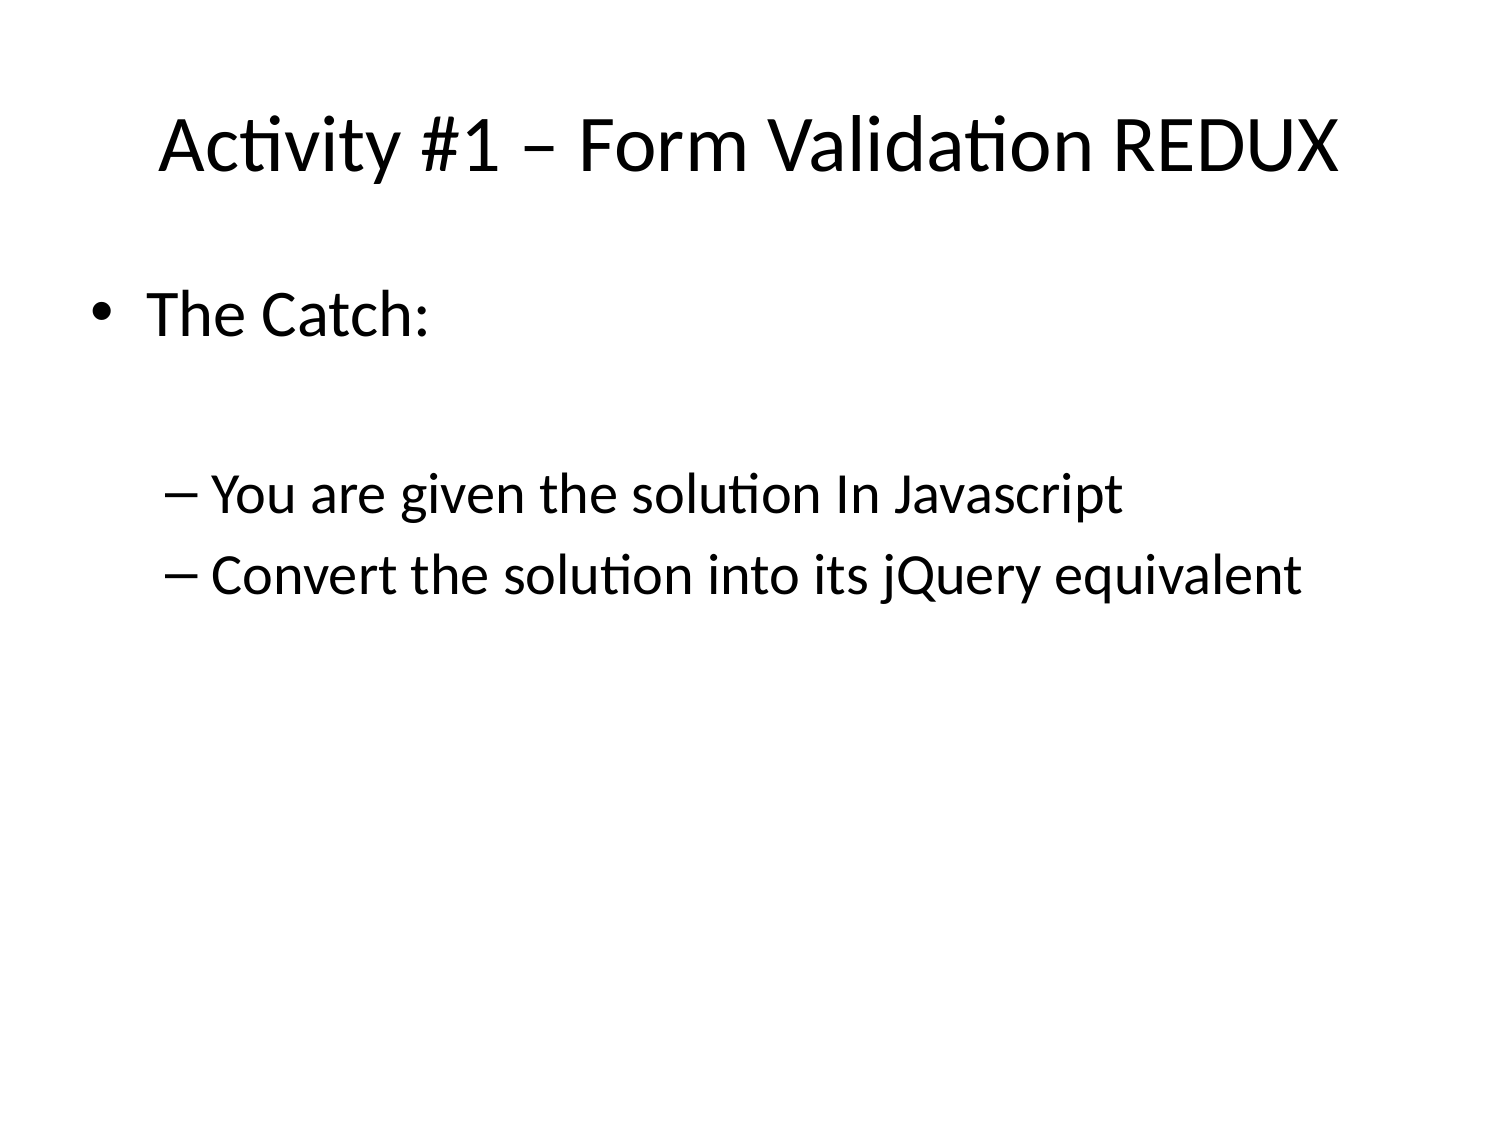

# Activity #1 – Form Validation REDUX
The Catch:

You are given the solution In Javascript
Convert the solution into its jQuery equivalent